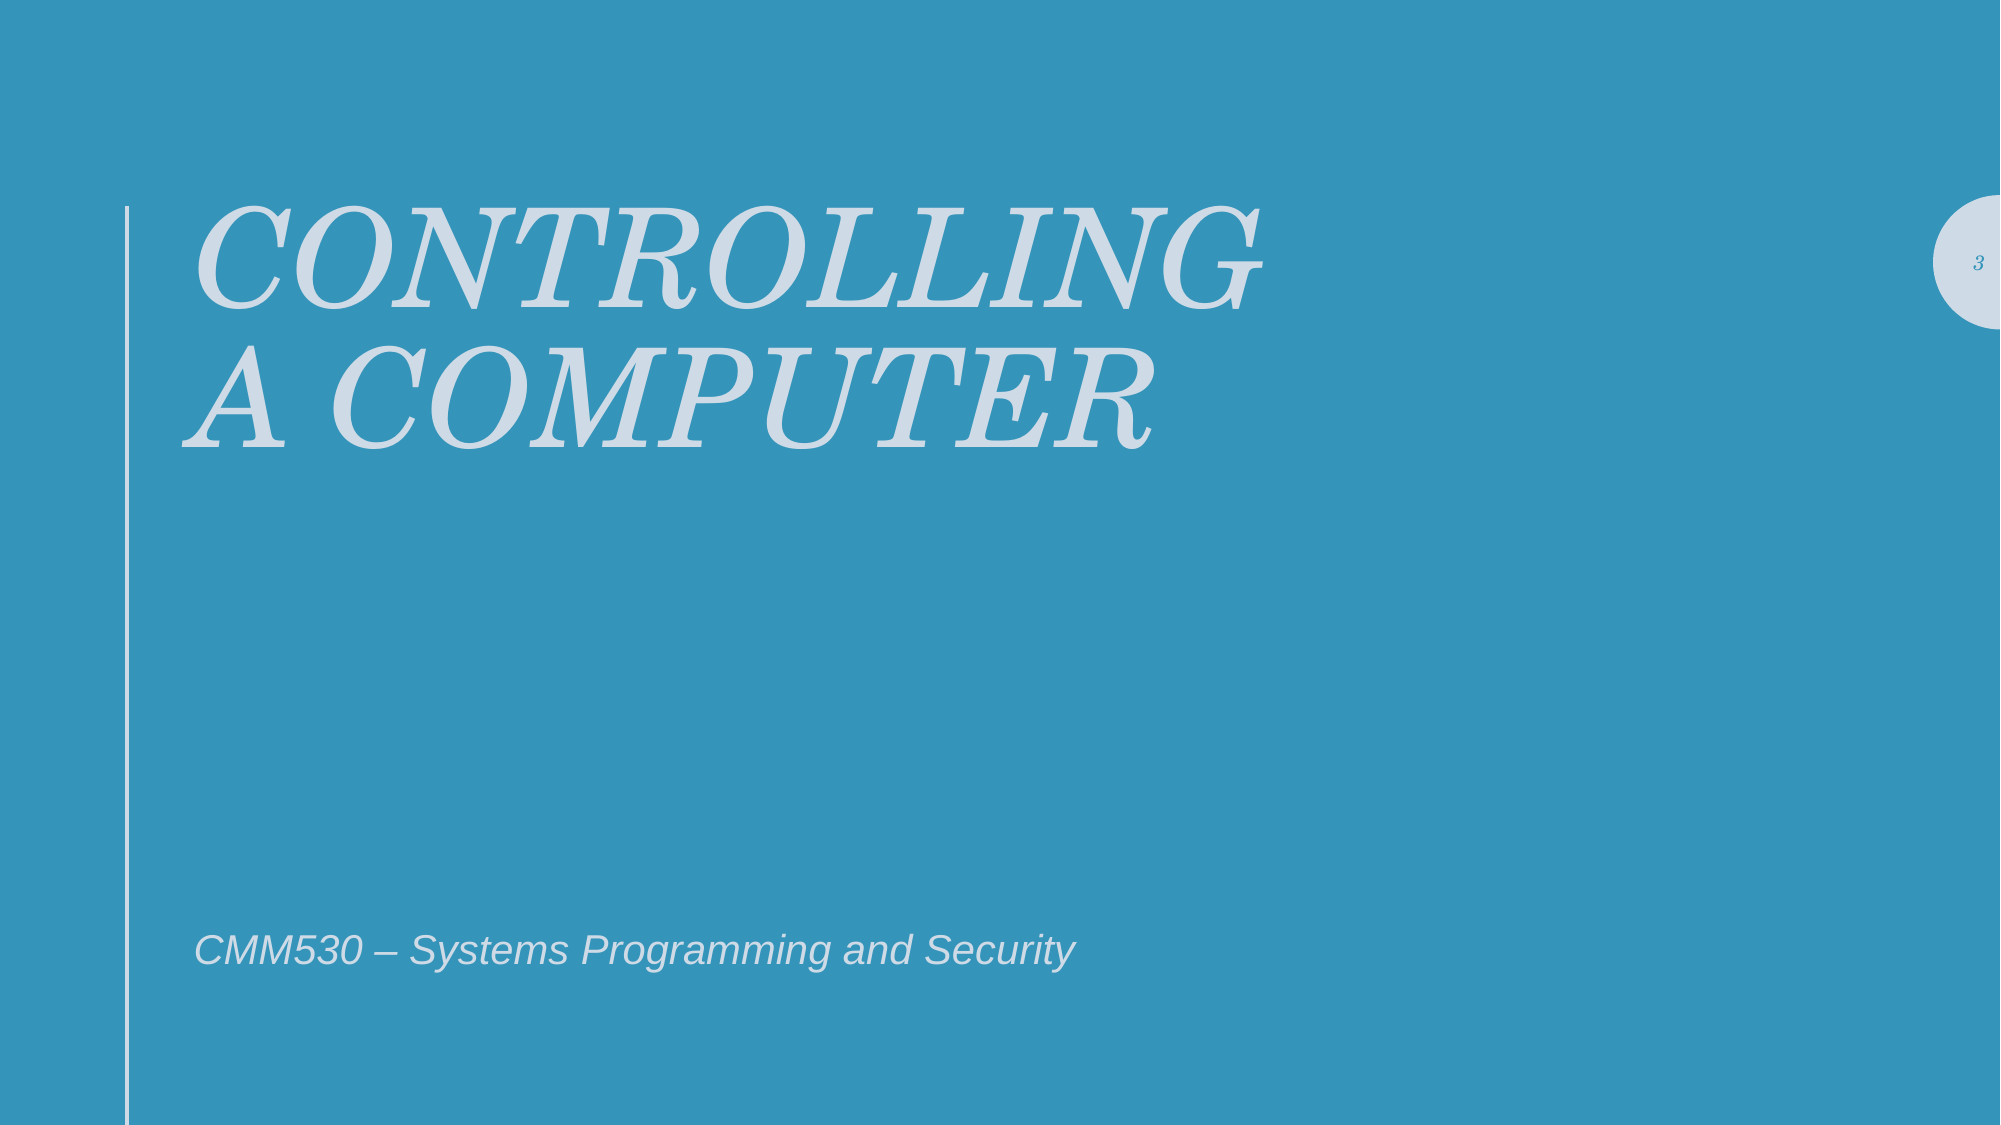

# Controlling a Computer
3
CMM530 – Systems Programming and Security